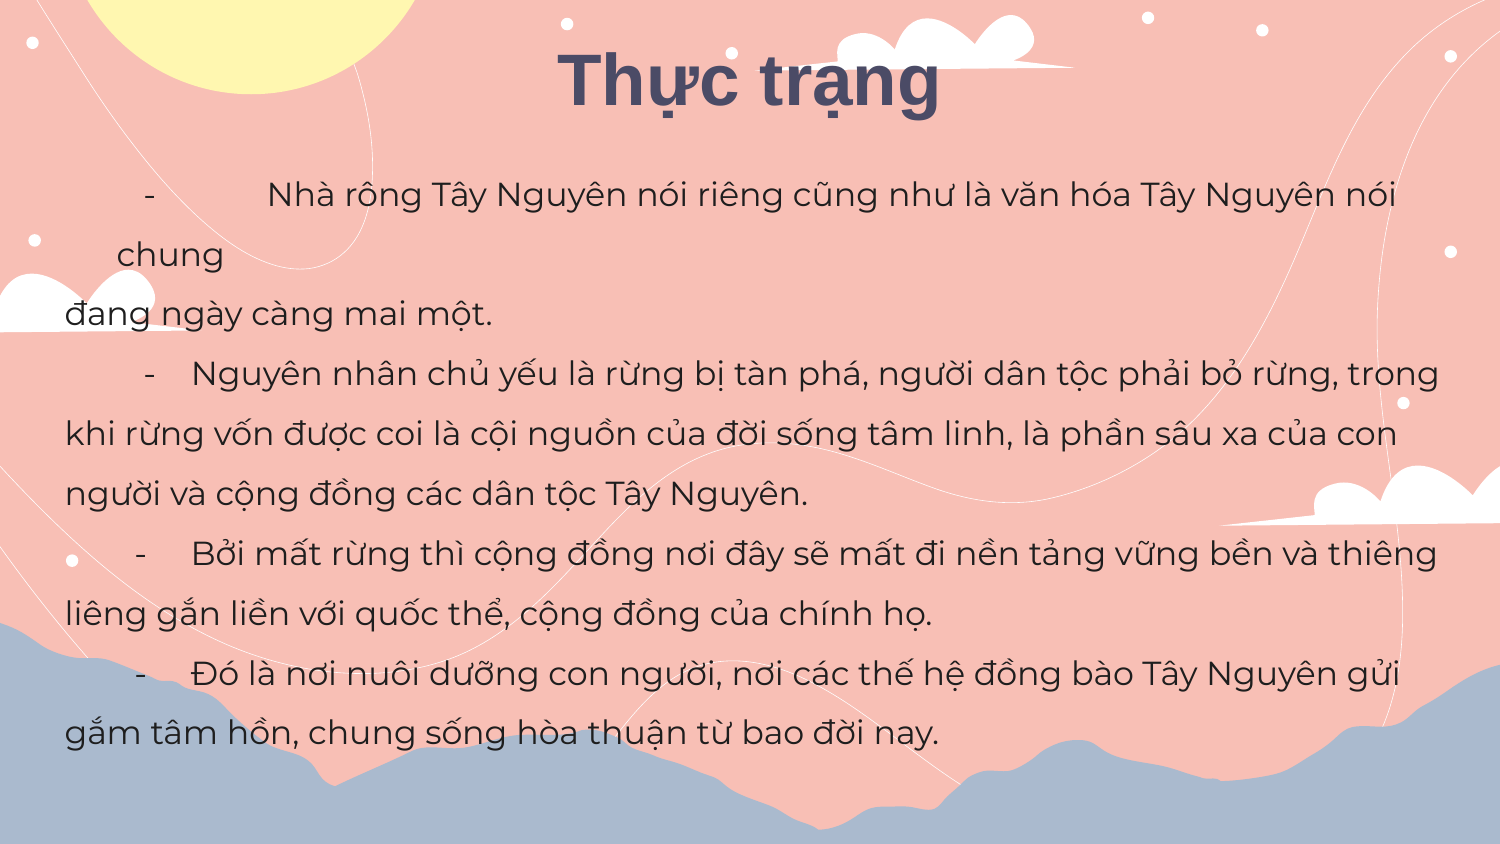

# Thực trạng
         -	Nhà rông Tây Nguyên nói riêng cũng như là văn hóa Tây Nguyên nói chung
đang ngày càng mai một.
         -    Nguyên nhân chủ yếu là rừng bị tàn phá, người dân tộc phải bỏ rừng, trong
khi rừng vốn được coi là cội nguồn của đời sống tâm linh, là phần sâu xa của con
người và cộng đồng các dân tộc Tây Nguyên.
        -     Bởi mất rừng thì cộng đồng nơi đây sẽ mất đi nền tảng vững bền và thiêng
liêng gắn liền với quốc thể, cộng đồng của chính họ.
        -     Đó là nơi nuôi dưỡng con người, nơi các thế hệ đồng bào Tây Nguyên gửi
gắm tâm hồn, chung sống hòa thuận từ bao đời nay.